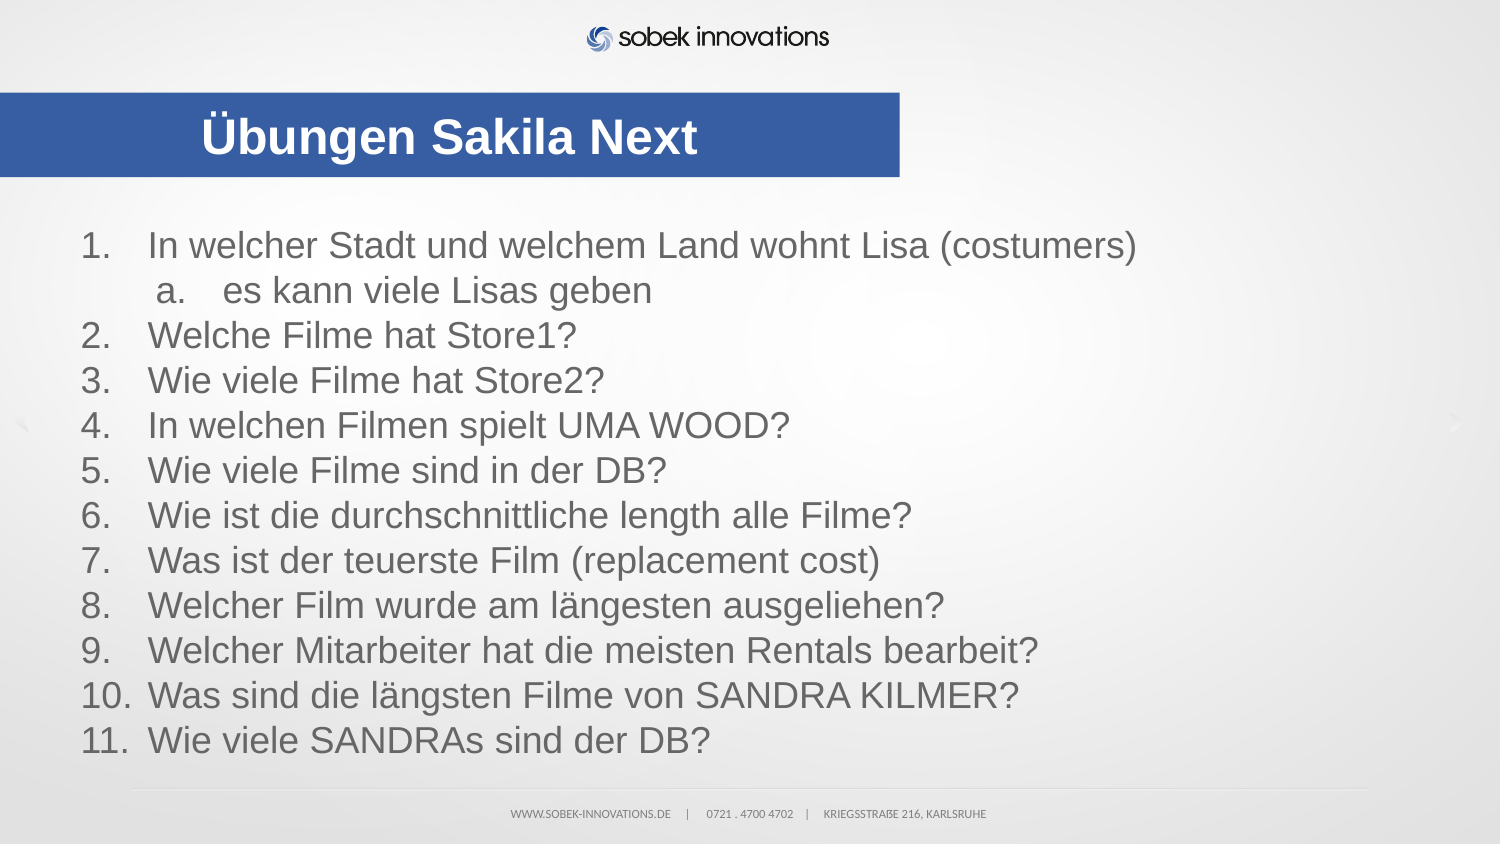

# Übungen Sakila Next
 In welcher Stadt und welchem Land wohnt Lisa (costumers)
 es kann viele Lisas geben
 Welche Filme hat Store1?
 Wie viele Filme hat Store2?
 In welchen Filmen spielt UMA WOOD?
 Wie viele Filme sind in der DB?
 Wie ist die durchschnittliche length alle Filme?
 Was ist der teuerste Film (replacement cost)
 Welcher Film wurde am längesten ausgeliehen?
 Welcher Mitarbeiter hat die meisten Rentals bearbeit?
 Was sind die längsten Filme von SANDRA KILMER?
 Wie viele SANDRAs sind der DB?